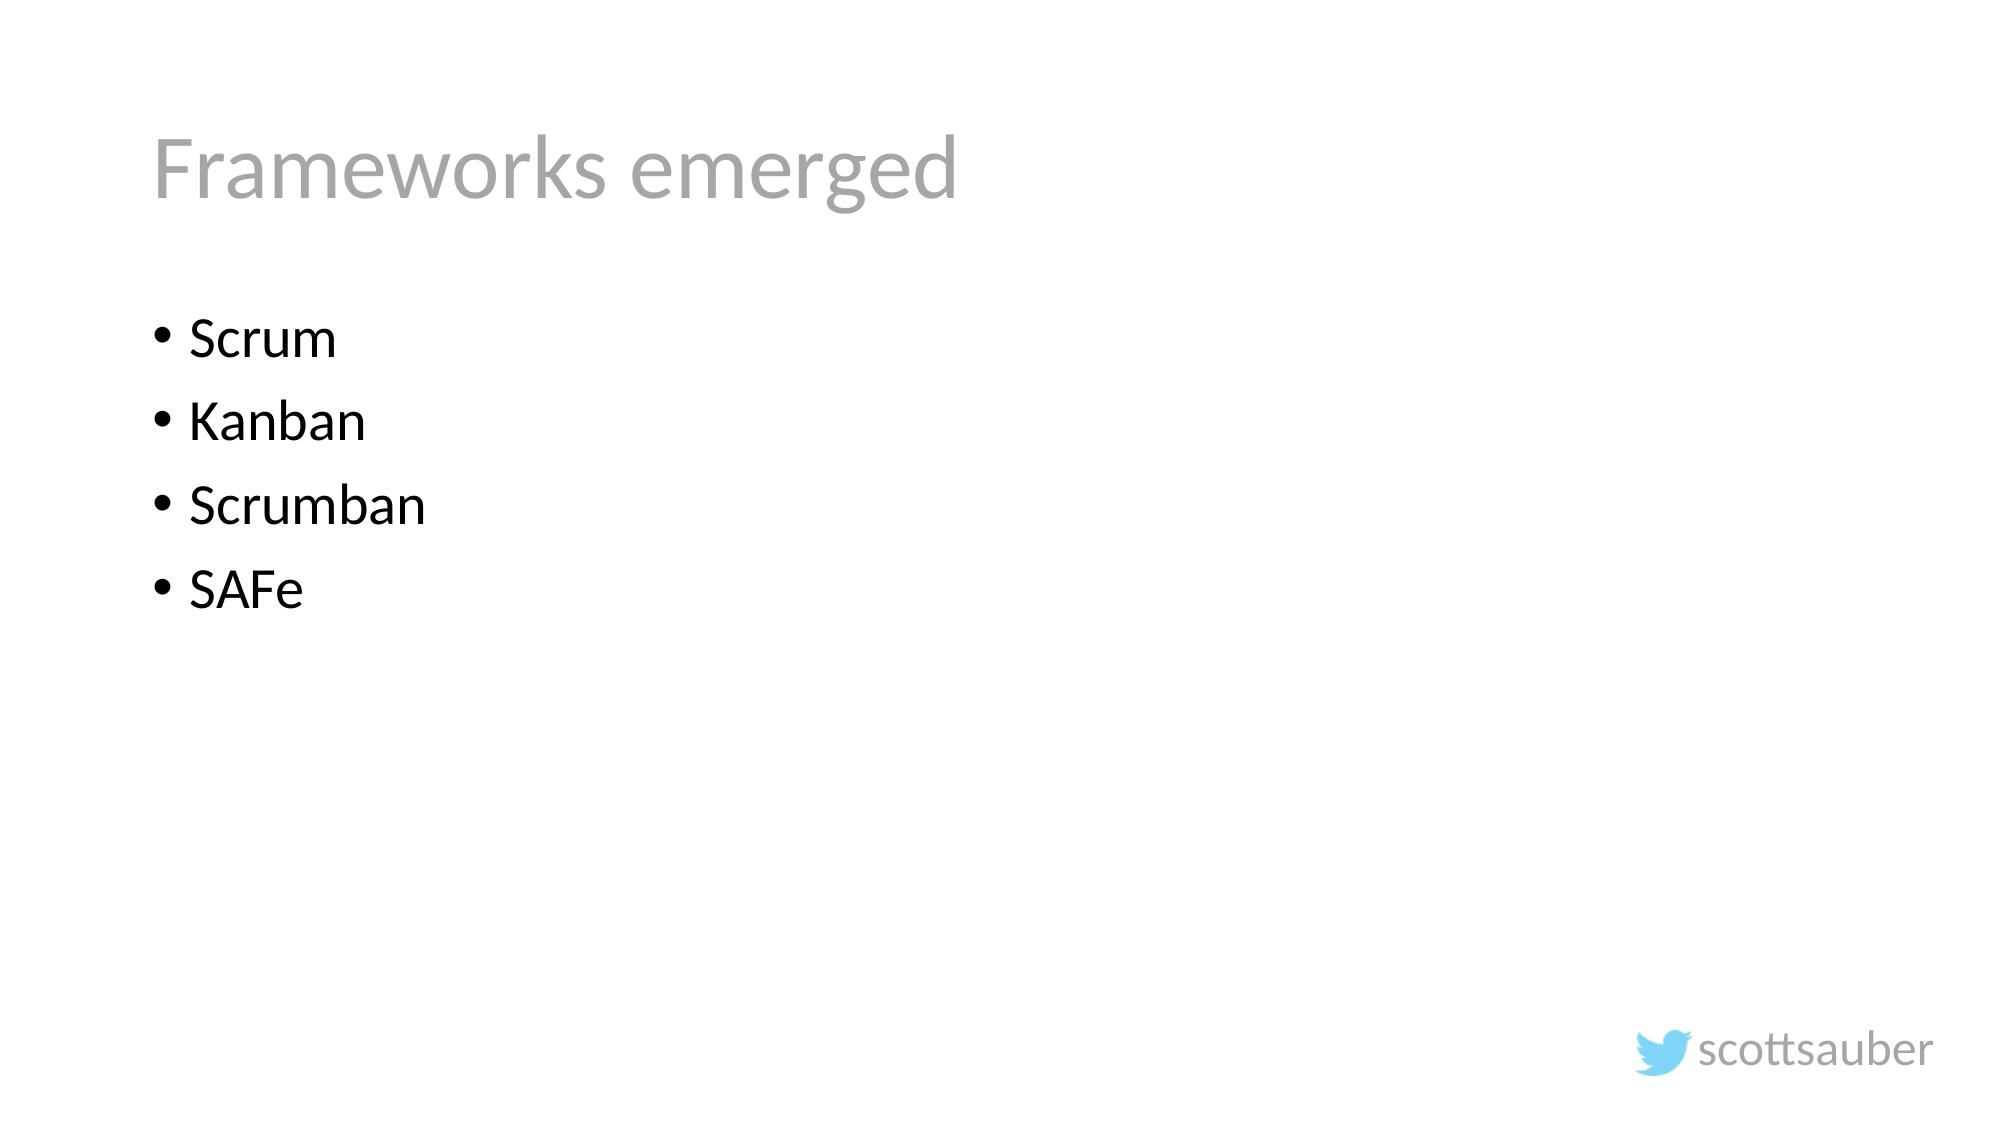

# Frameworks emerged
Scrum
Kanban
Scrumban
SAFe
scottsauber